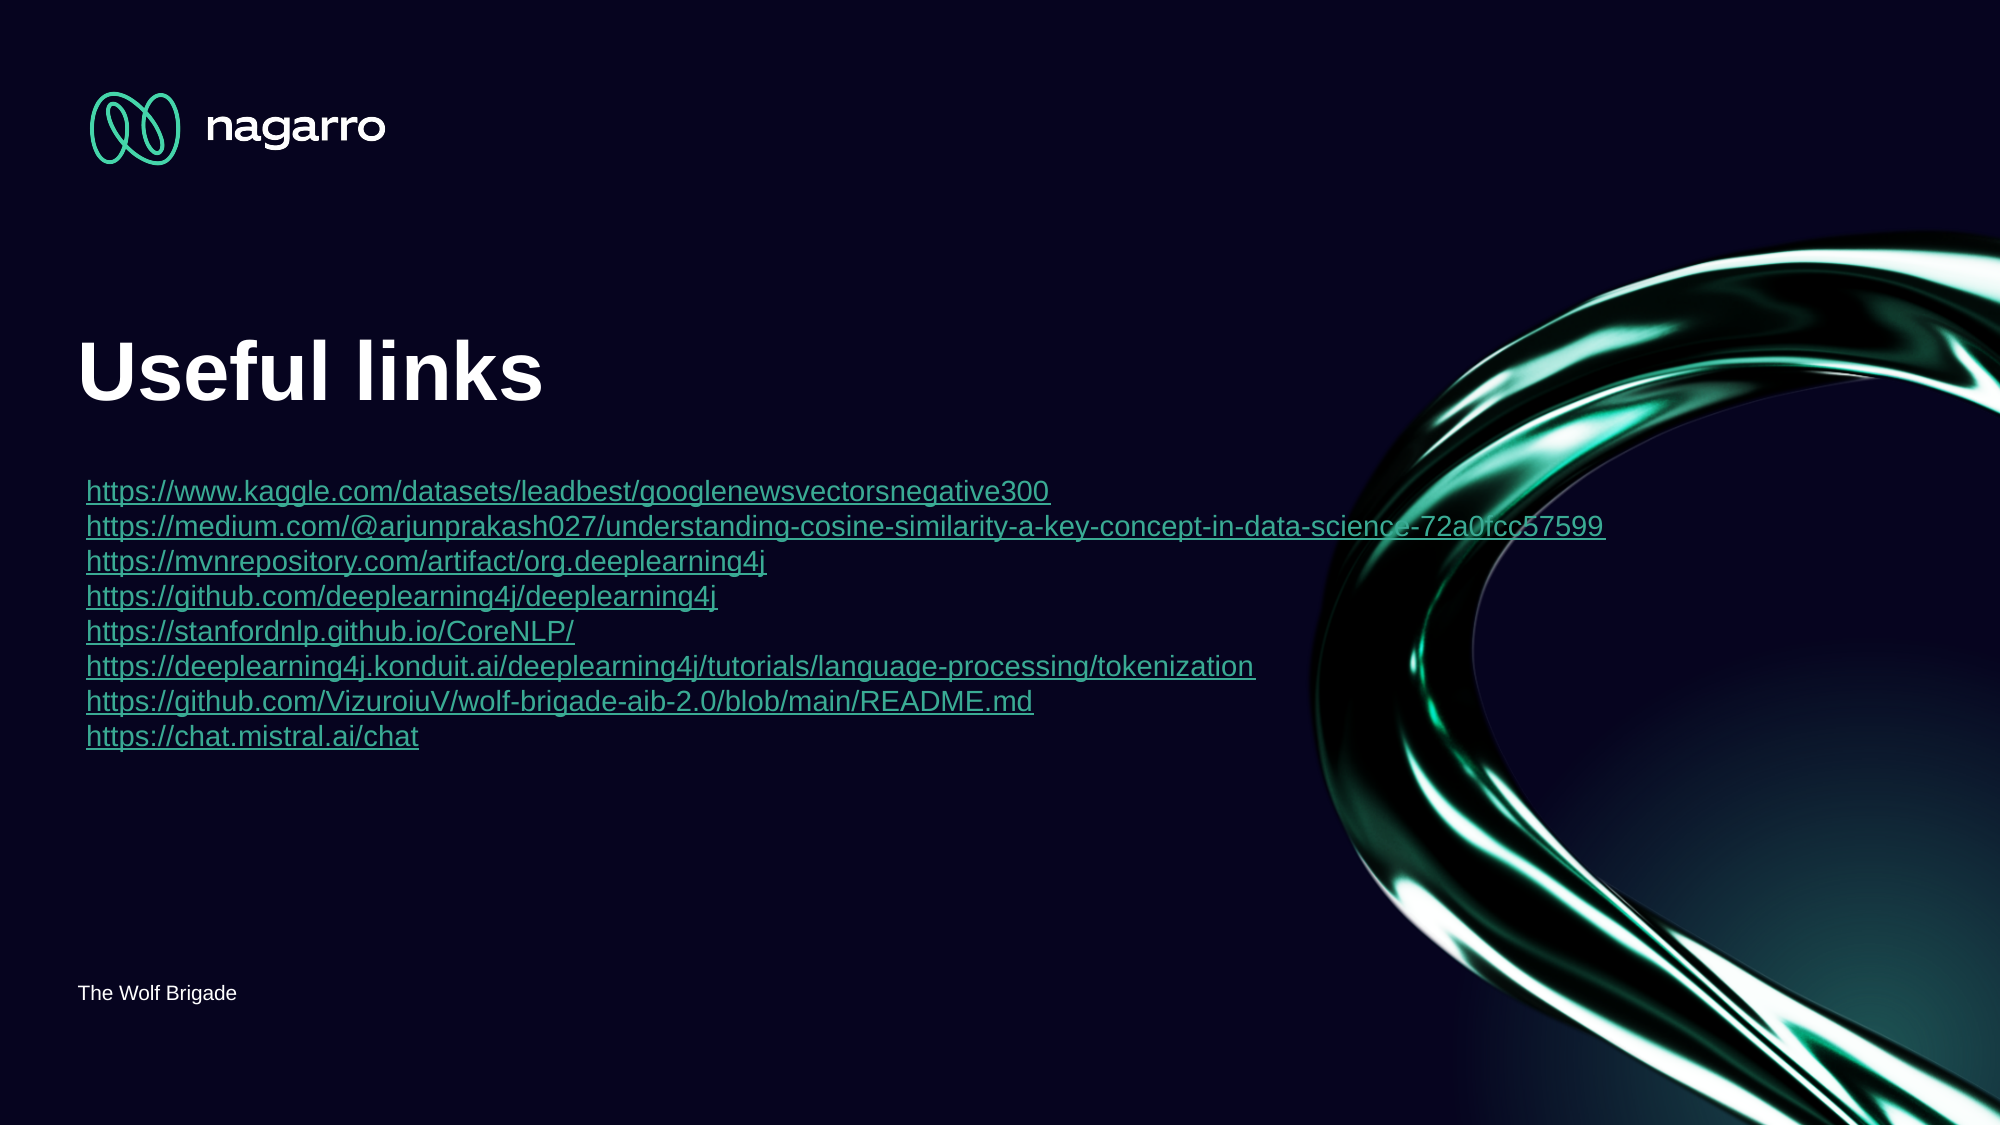

# Useful links
 https://www.kaggle.com/datasets/leadbest/googlenewsvectorsnegative300
 https://medium.com/@arjunprakash027/understanding-cosine-similarity-a-key-concept-in-data-science-72a0fcc57599
 https://mvnrepository.com/artifact/org.deeplearning4j
 https://github.com/deeplearning4j/deeplearning4j
 https://stanfordnlp.github.io/CoreNLP/
 https://deeplearning4j.konduit.ai/deeplearning4j/tutorials/language-processing/tokenization
 https://github.com/VizuroiuV/wolf-brigade-aib-2.0/blob/main/README.md
 https://chat.mistral.ai/chat
The Wolf Brigade